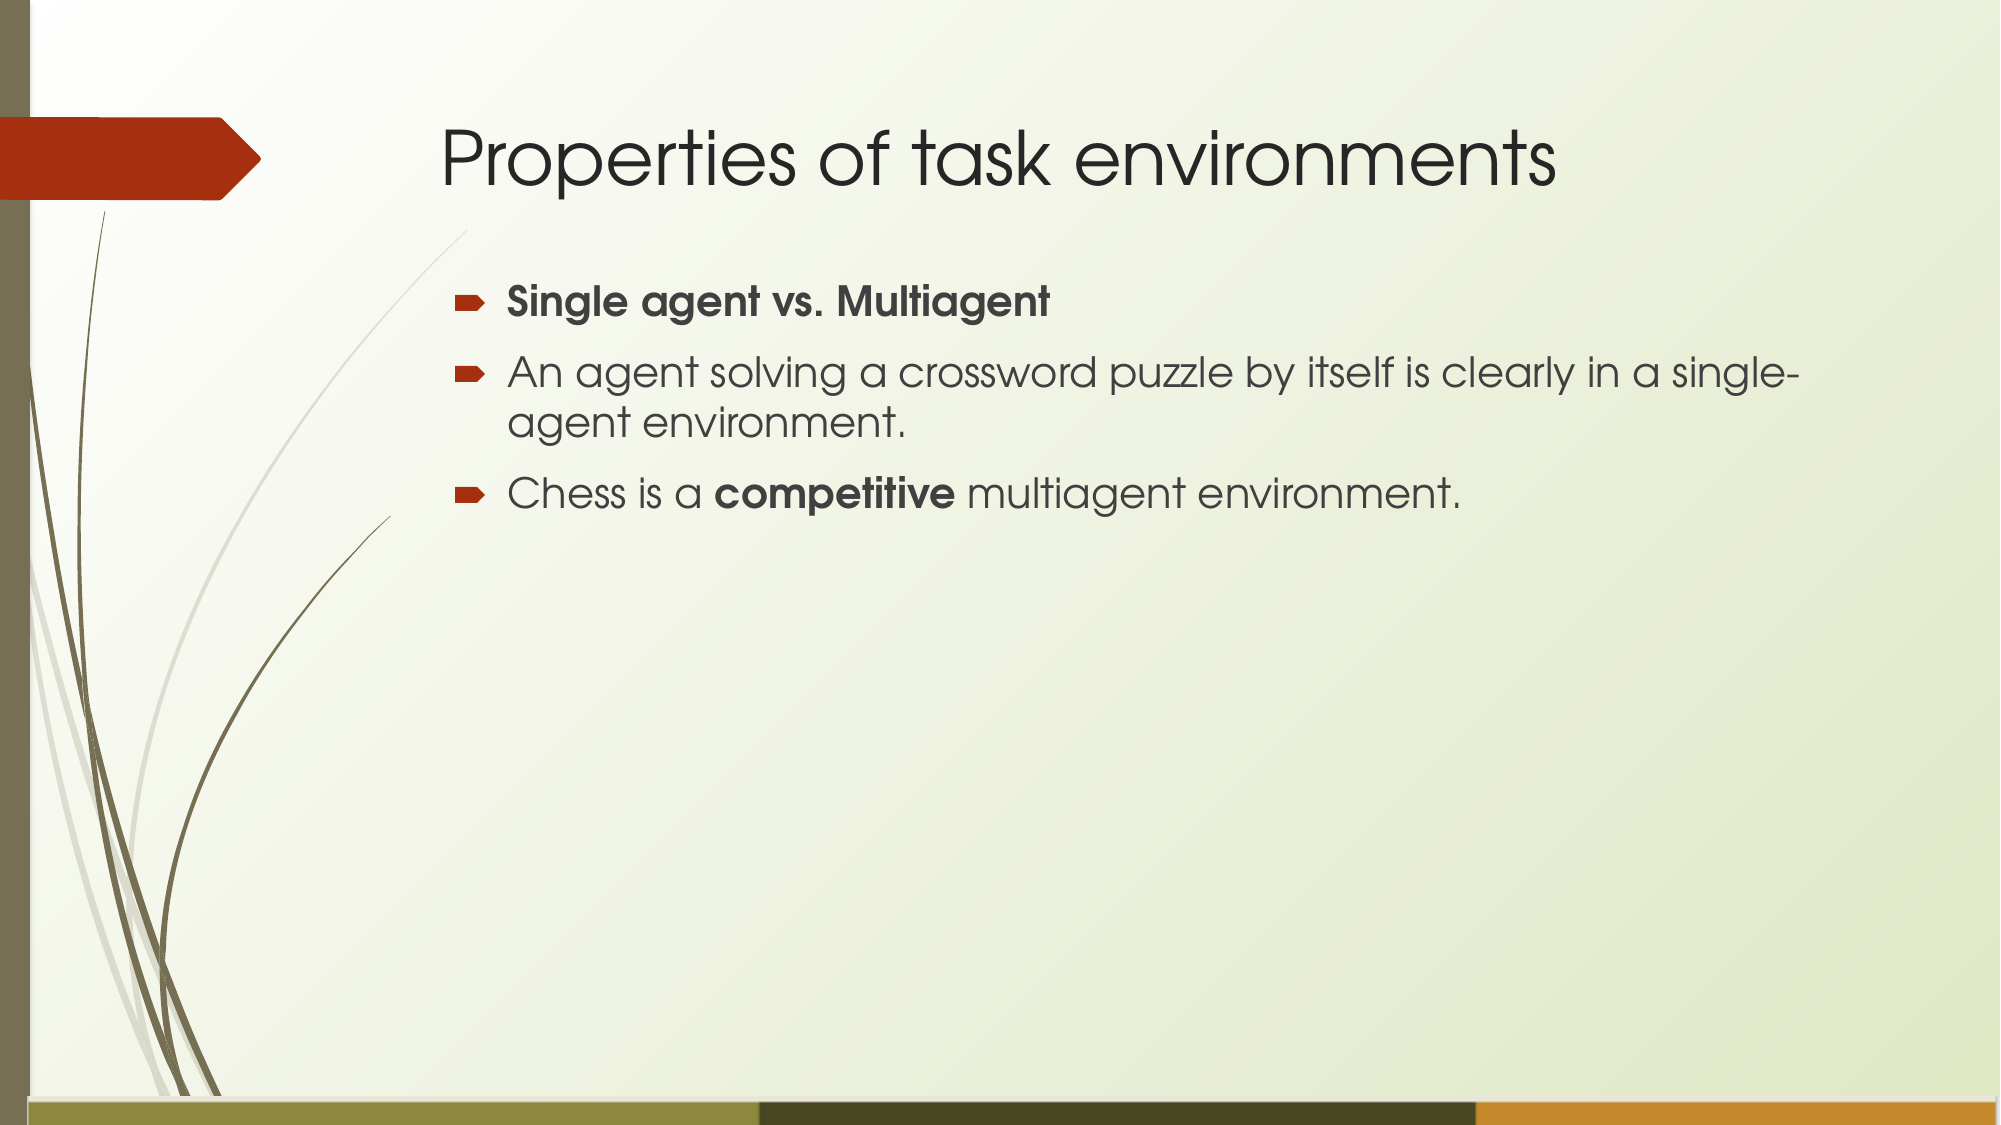

Properties of task environments
Single agent vs. Multiagent
An agent solving a crossword puzzle by itself is clearly in a single-agent environment.
Chess is a competitive multiagent environment.